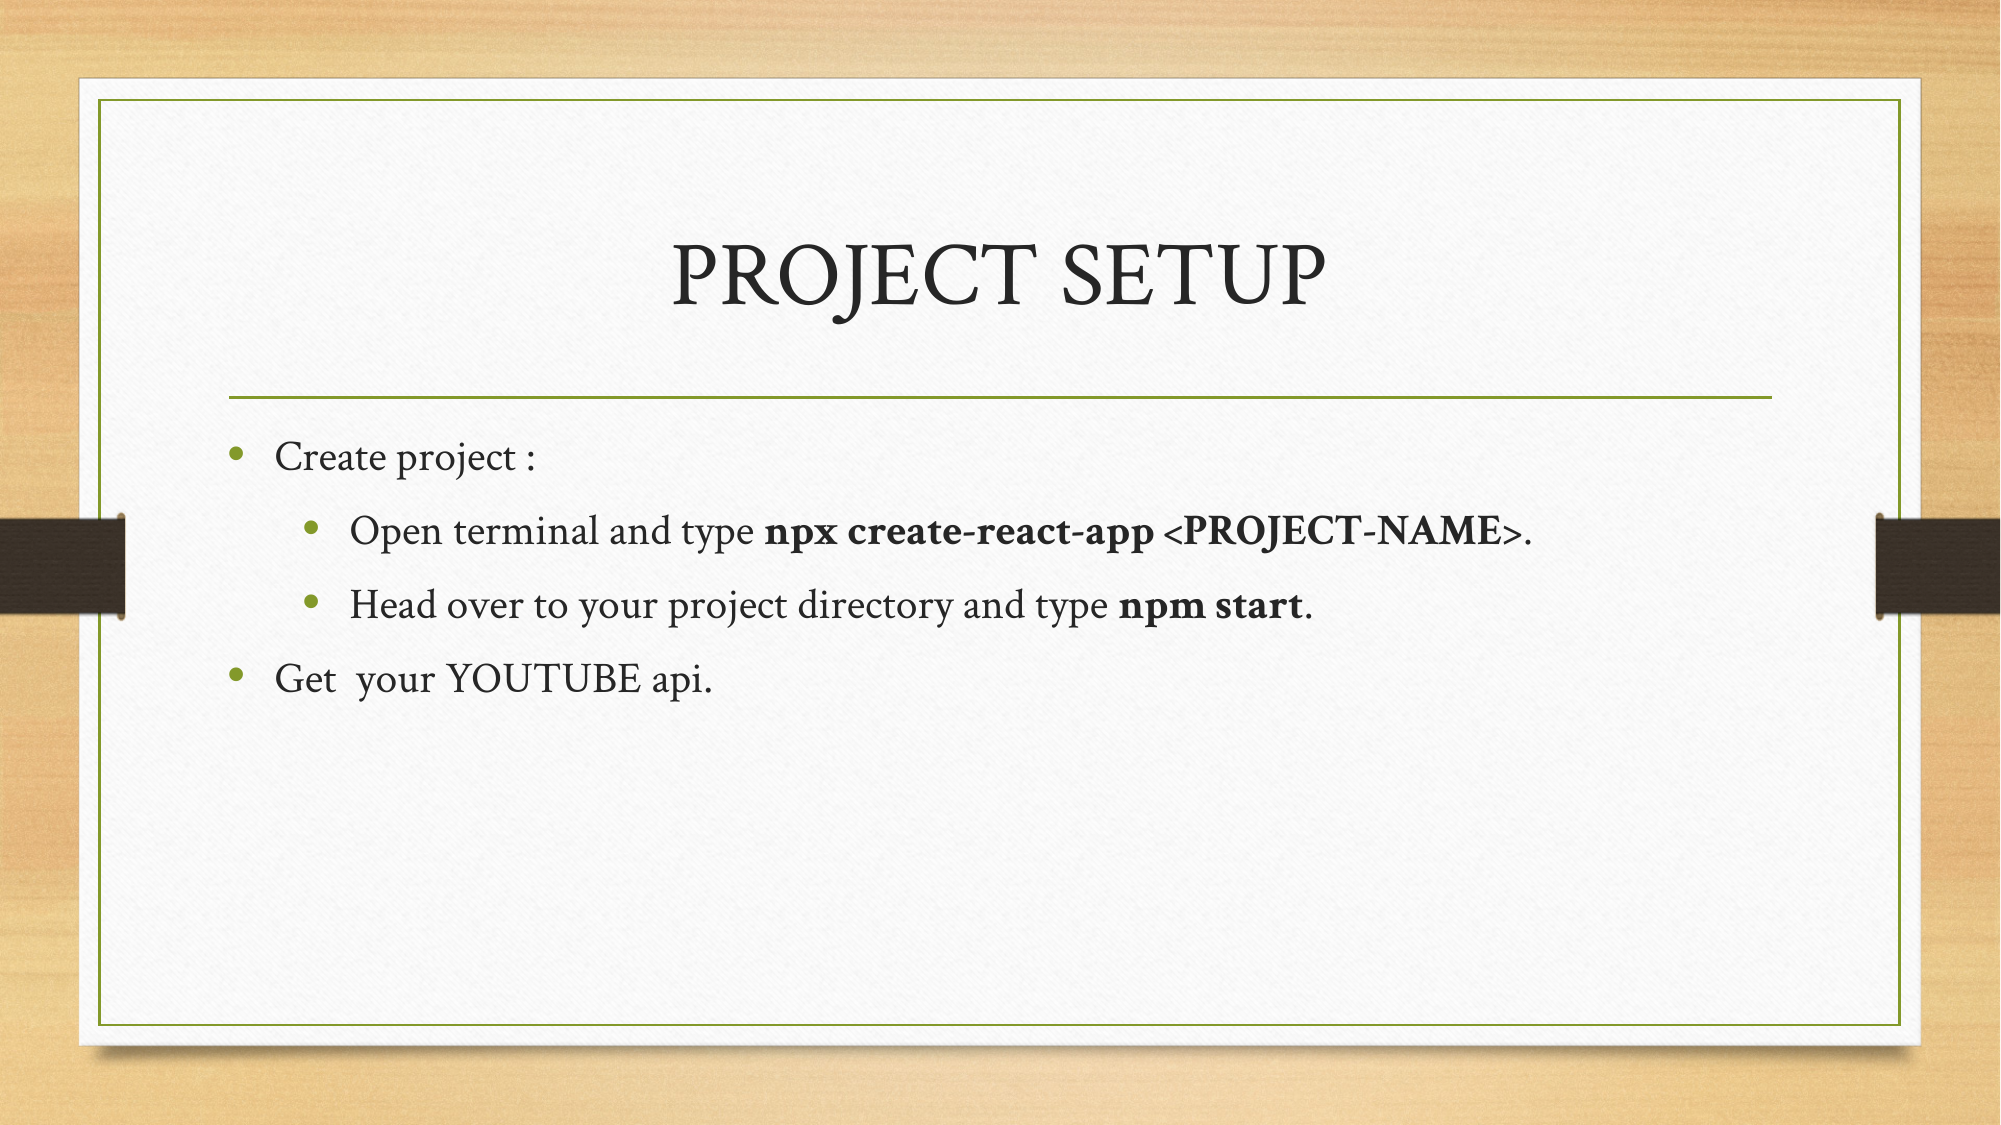

# PROJECT SETUP
Create project :
Open terminal and type npx create-react-app <PROJECT-NAME>.
Head over to your project directory and type npm start.
Get  your YOUTUBE api.